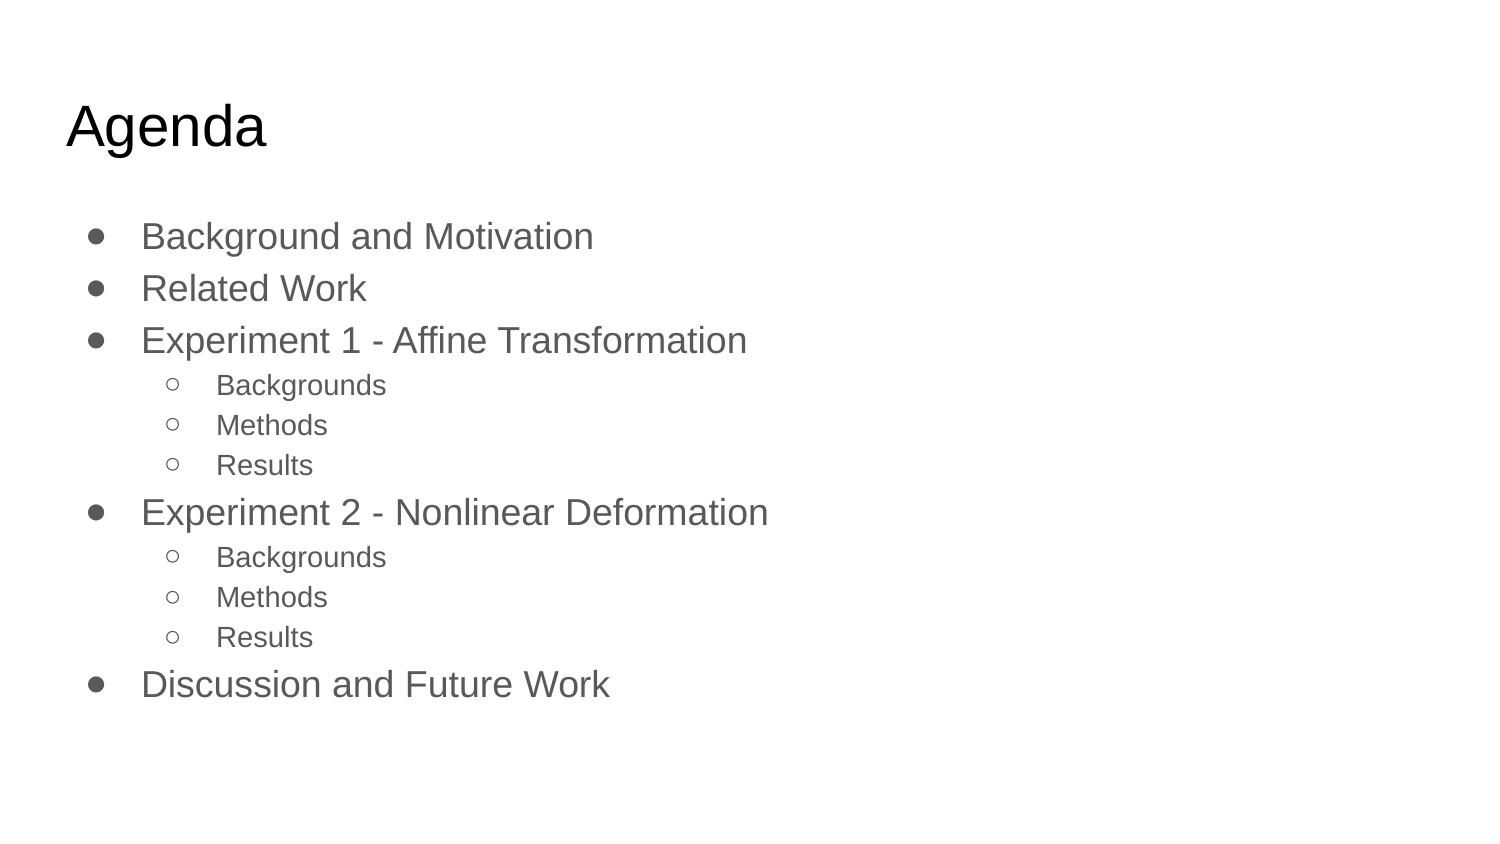

# Agenda
Background and Motivation
Related Work
Experiment 1 - Affine Transformation
Backgrounds
Methods
Results
Experiment 2 - Nonlinear Deformation
Backgrounds
Methods
Results
Discussion and Future Work